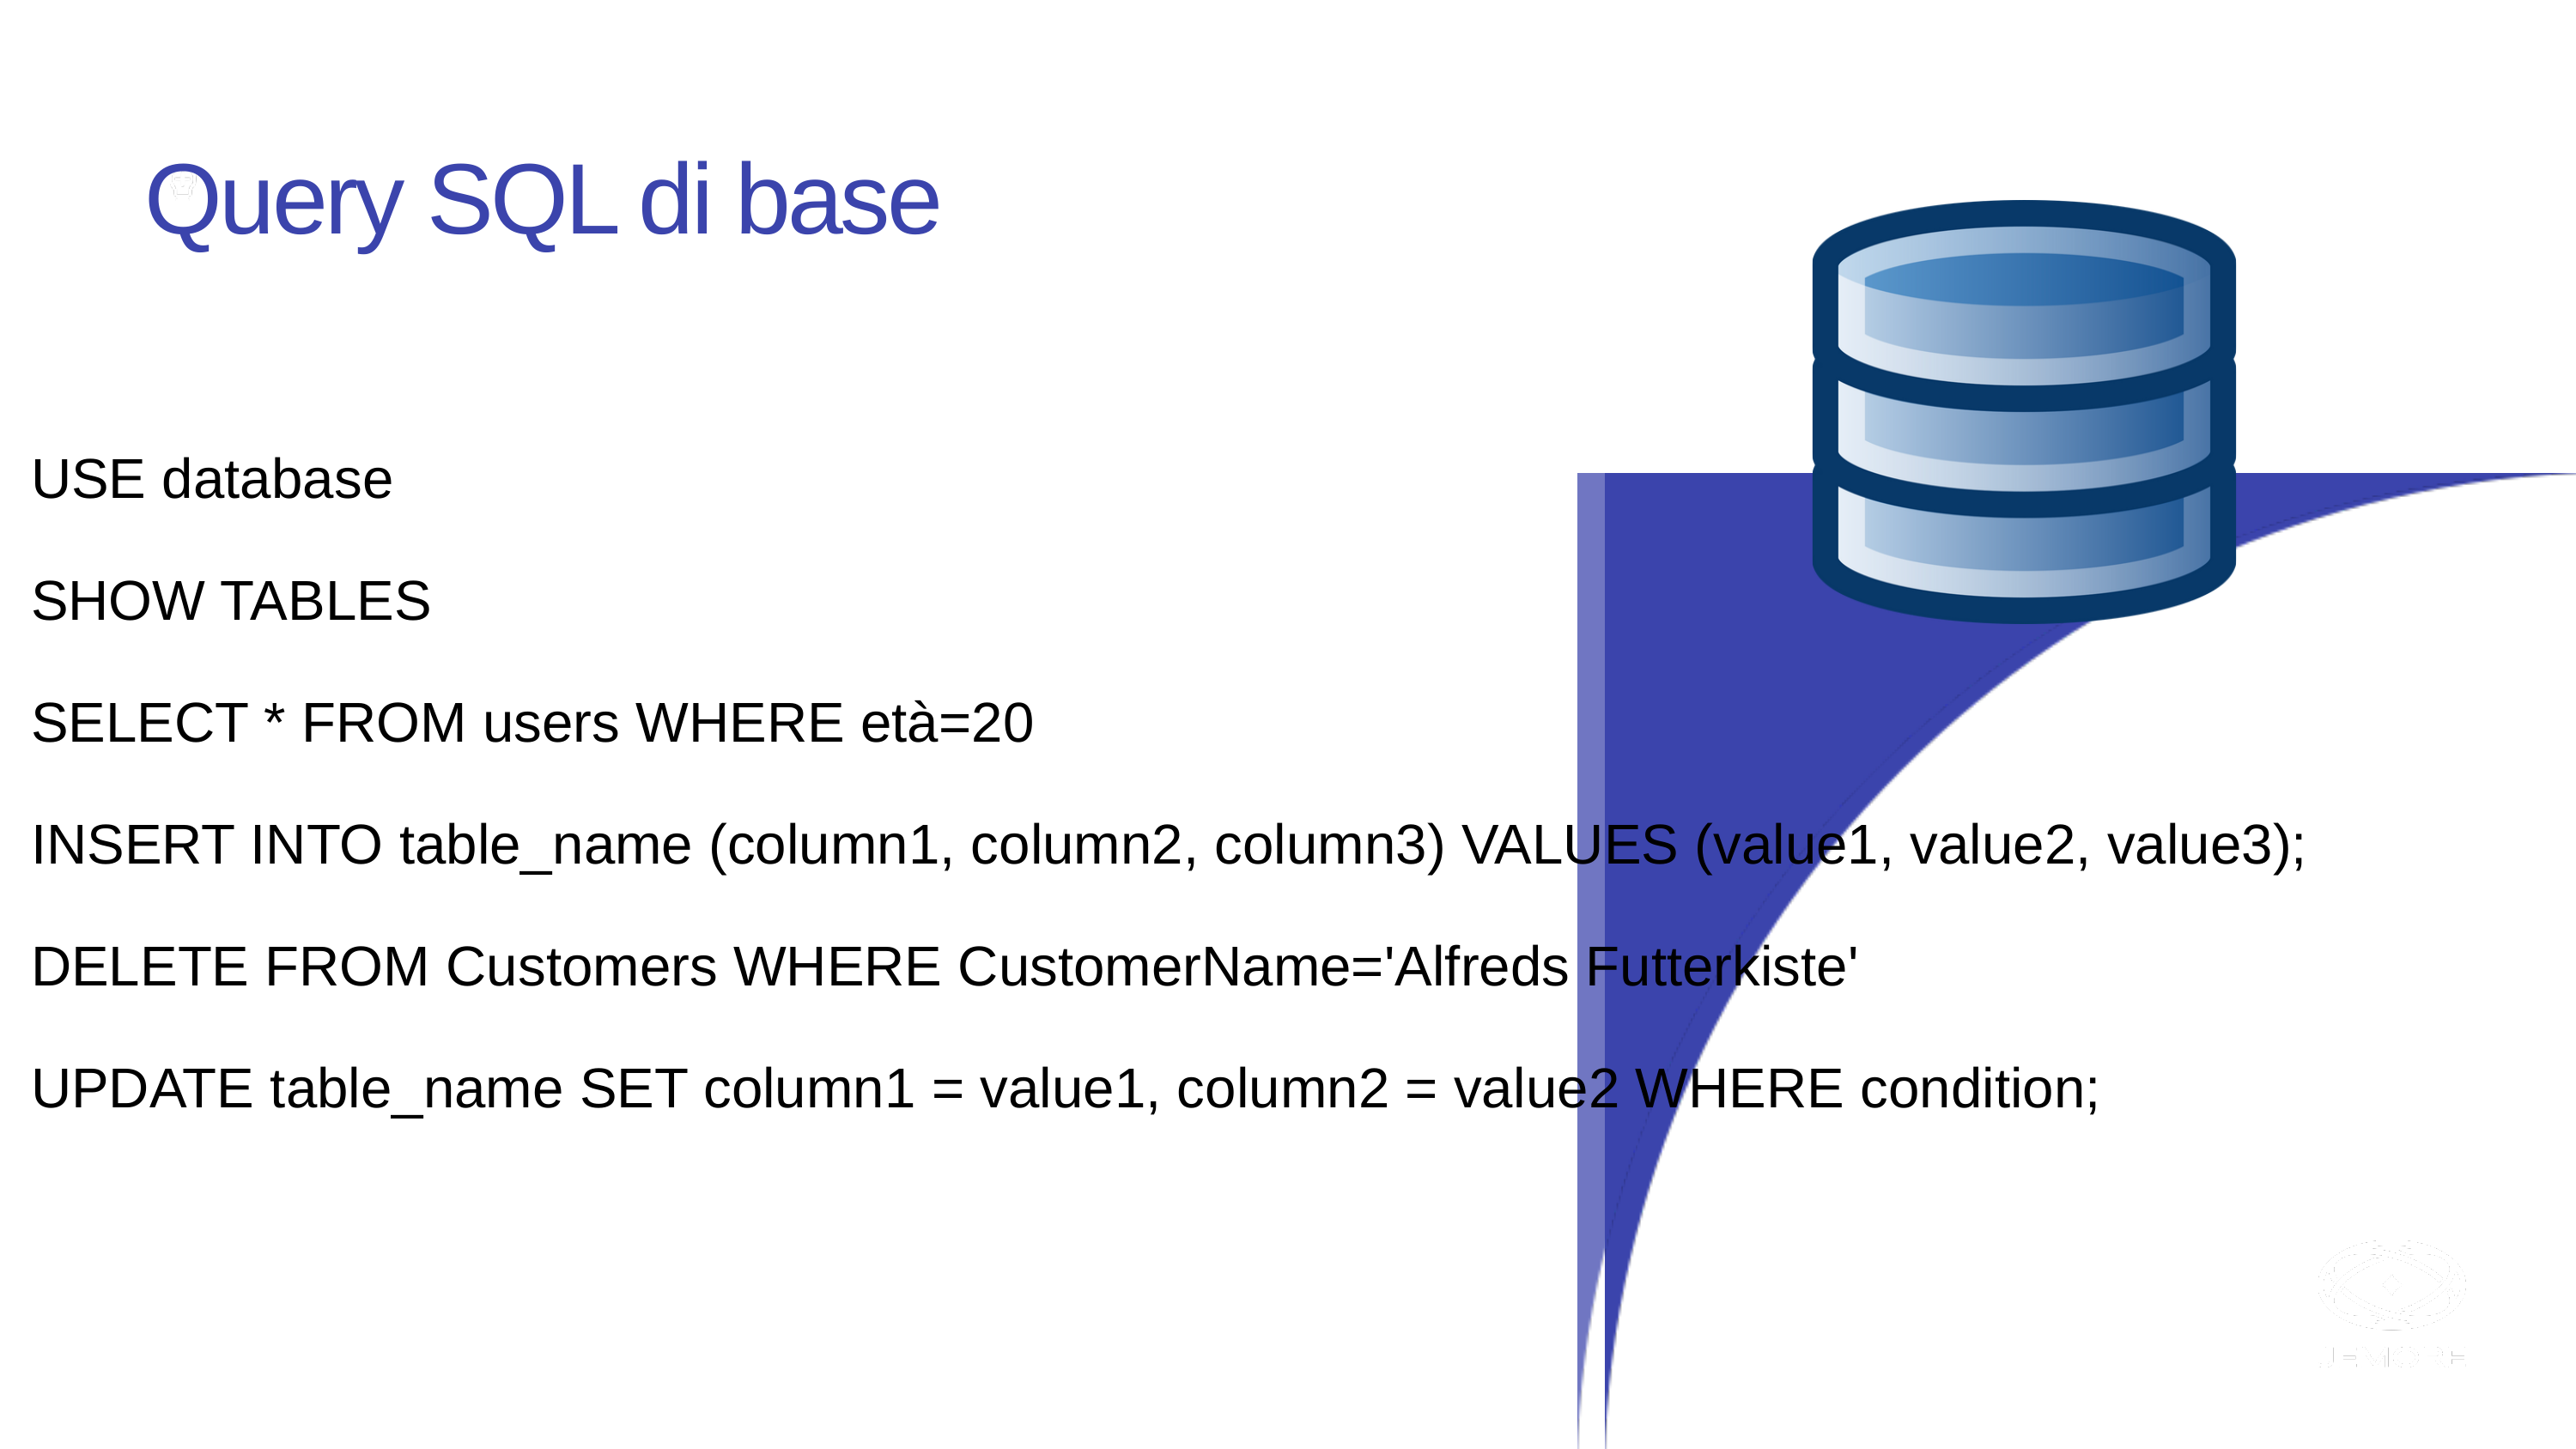

Query SQL di base

USE database
SHOW TABLES
SELECT * FROM users WHERE età=20
INSERT INTO table_name (column1, column2, column3) VALUES (value1, value2, value3);
DELETE FROM Customers WHERE CustomerName='Alfreds Futterkiste'
UPDATE table_name SET column1 = value1, column2 = value2 WHERE condition;